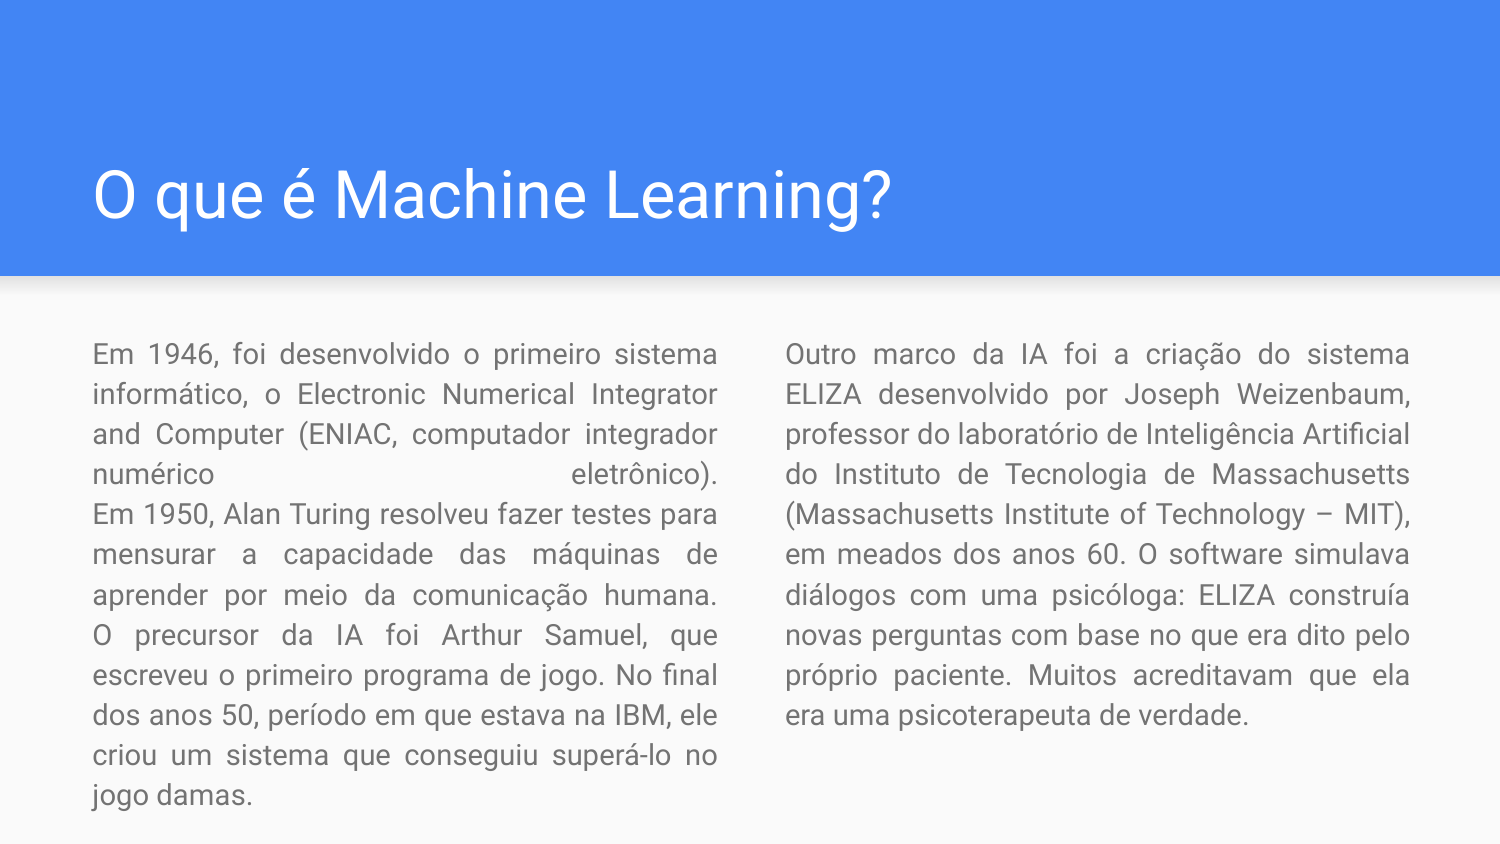

# O que é Machine Learning?
Em 1946, foi desenvolvido o primeiro sistema informático, o Electronic Numerical Integrator and Computer (ENIAC, computador integrador numérico eletrônico).​
Em 1950, Alan Turing resolveu fazer testes para mensurar a capacidade das máquinas de aprender por meio da comunicação humana.​
O precursor da IA foi Arthur Samuel, que escreveu o primeiro programa de jogo. No final dos anos 50, período em que estava na IBM, ele criou um sistema que conseguiu superá-lo no jogo damas.​
Outro marco da IA foi a criação do sistema ELIZA desenvolvido por Joseph Weizenbaum, professor do laboratório de Inteligência Artificial do Instituto de Tecnologia de Massachusetts (Massachusetts Institute of Technology – MIT), em meados dos anos 60. O software simulava diálogos com uma psicóloga: ELIZA construía novas perguntas com base no que era dito pelo próprio paciente. Muitos acreditavam que ela era uma psicoterapeuta de verdade.​